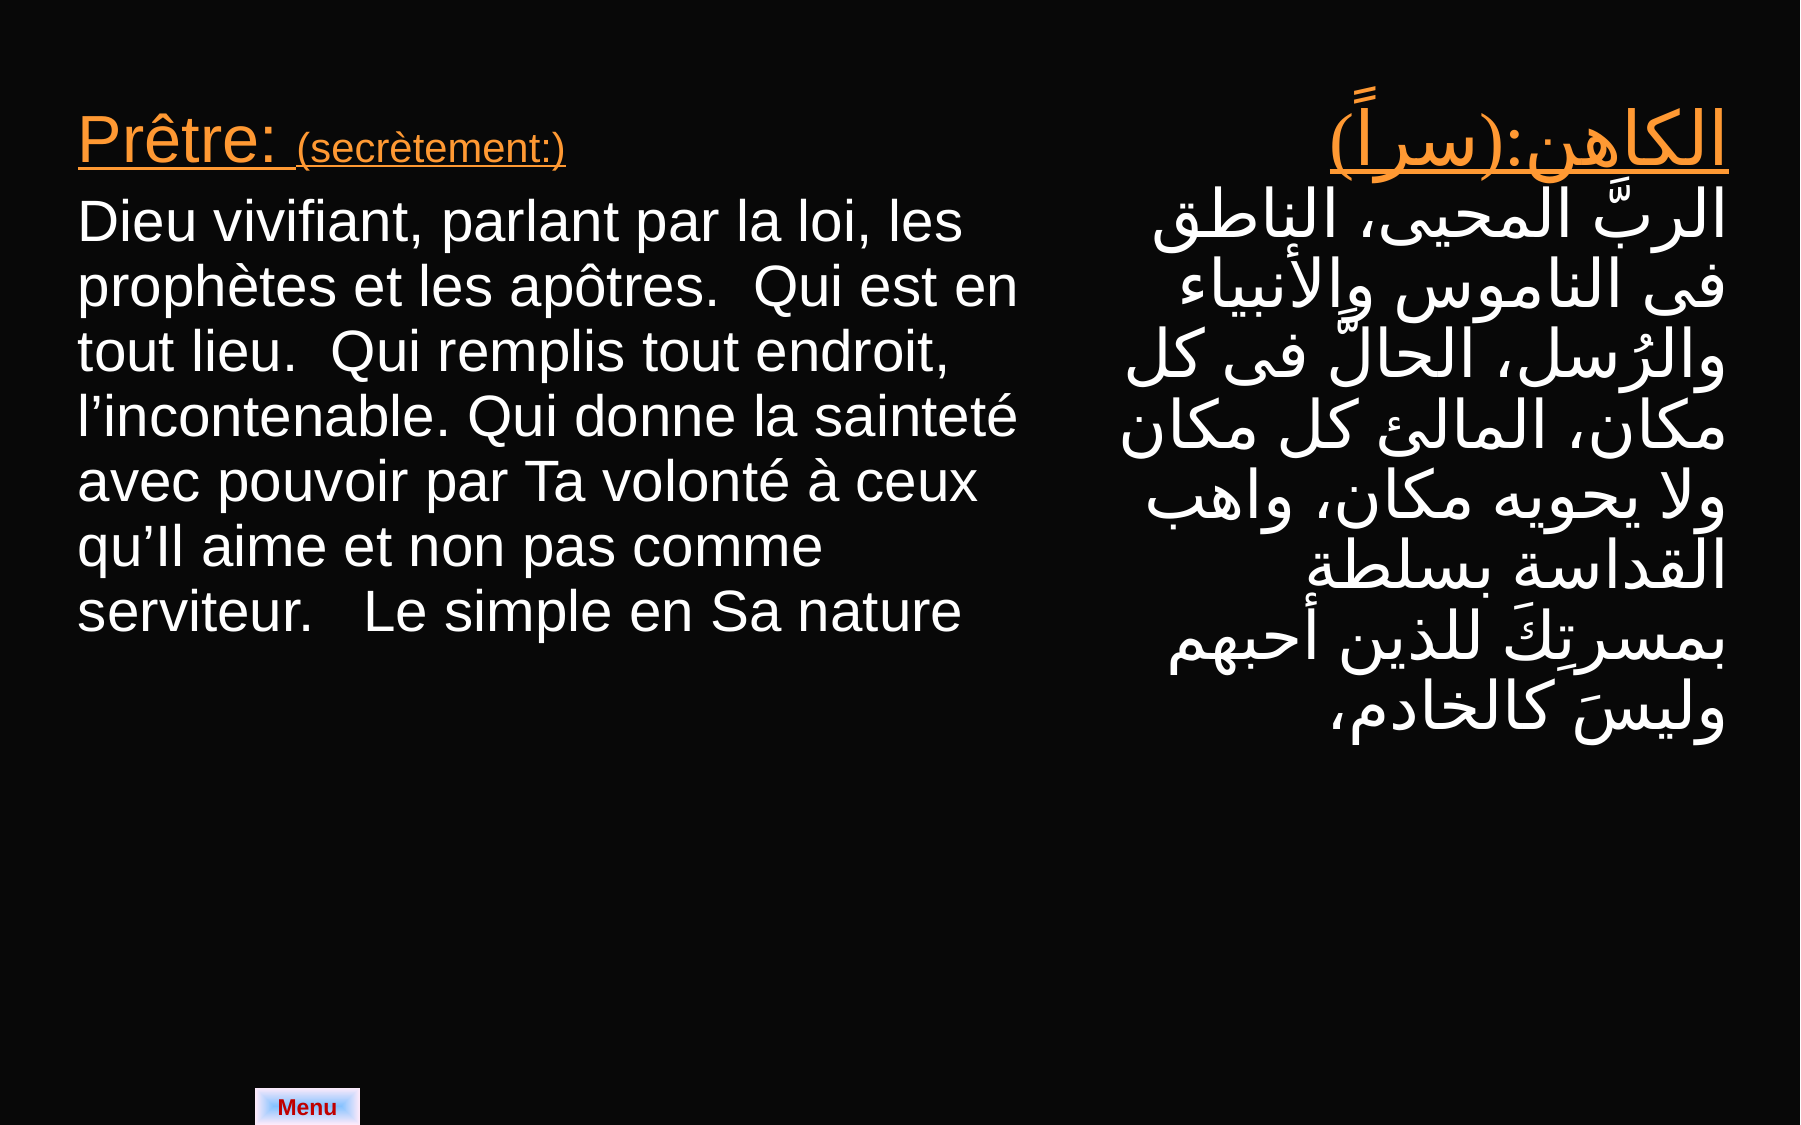

| Prêtre: (secrètement:) Dieu vivifiant, parlant par la loi, les prophètes et les apôtres. Qui est en tout lieu. Qui remplis tout endroit, l’incontenable. Qui donne la sainteté avec pouvoir par Ta volonté à ceux qu’Il aime et non pas comme serviteur. Le simple en Sa nature | الكاهن:(سراً) الربَّ المحيى، الناطق فى الناموس والأنبياء والرُسل، الحالَّ فى كل مكان، المالئ كل مكان ولا يحويه مكان، واهب القداسة بسلطة بمسرتِكَ للذين أحبهم وليسَ كالخادم، |
| --- | --- |

Menu